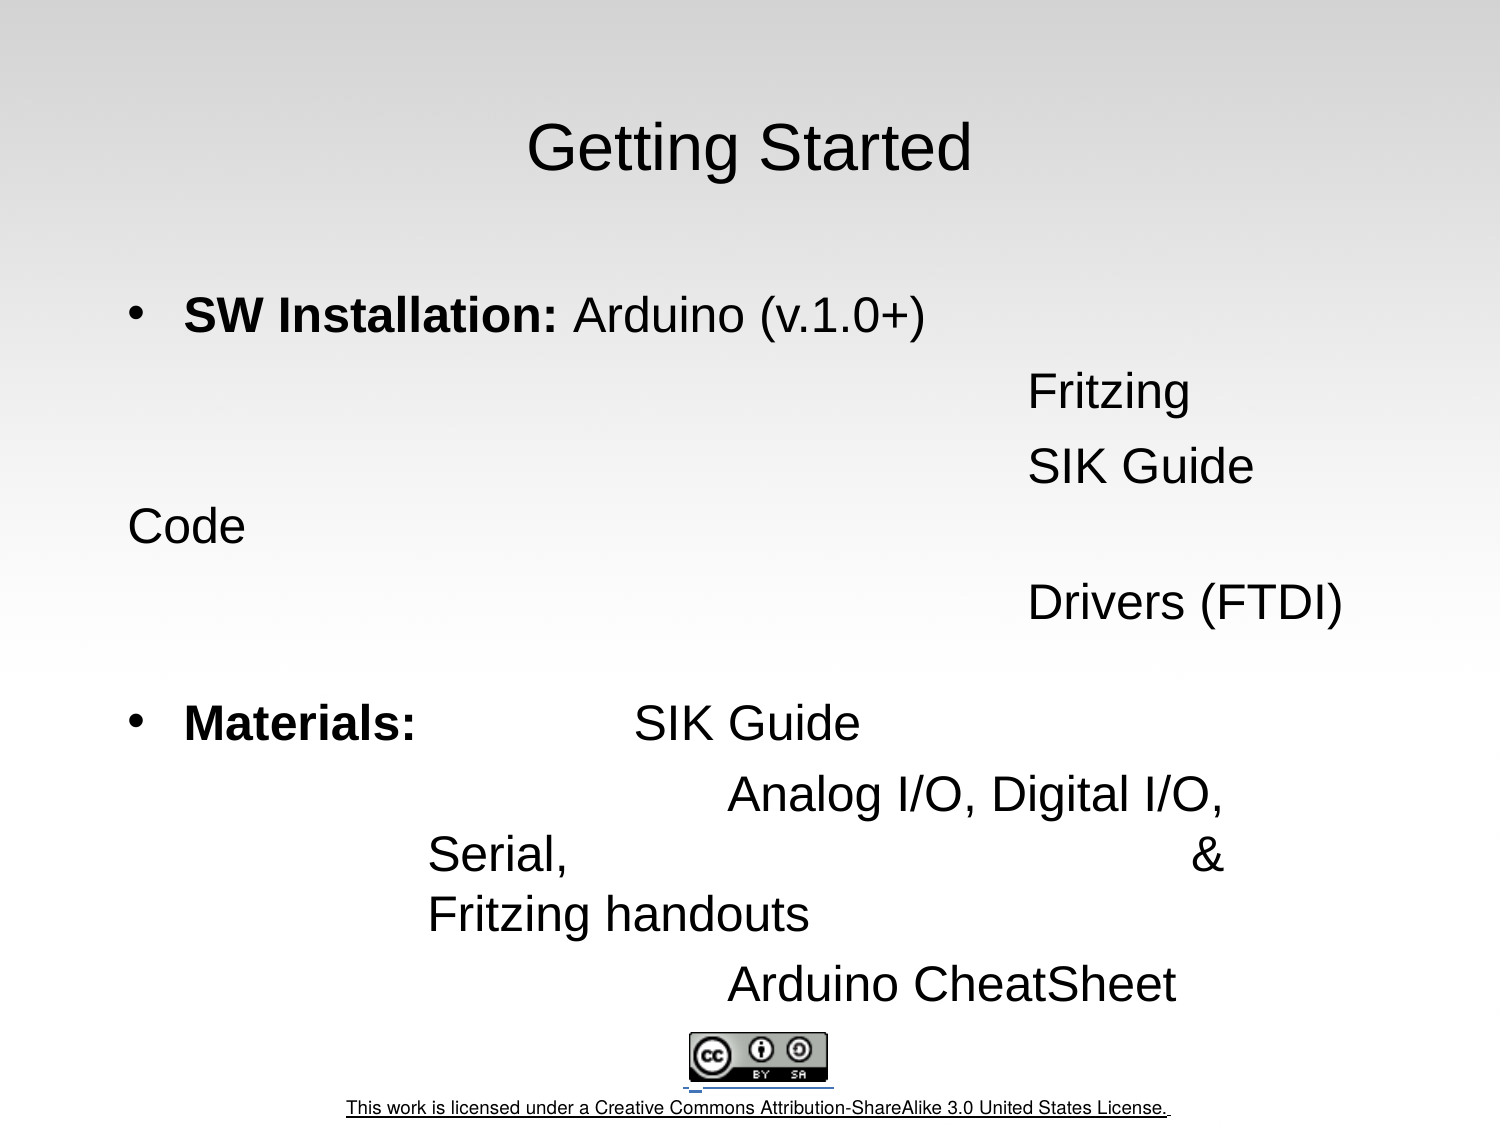

Getting Started
SW Installation: Arduino (v.1.0+)
						Fritzing
						SIK Guide Code
						Drivers (FTDI)

Materials:  		SIK Guide
		Analog I/O, Digital I/O, Serial, 				 & Fritzing handouts
		Arduino CheatSheet